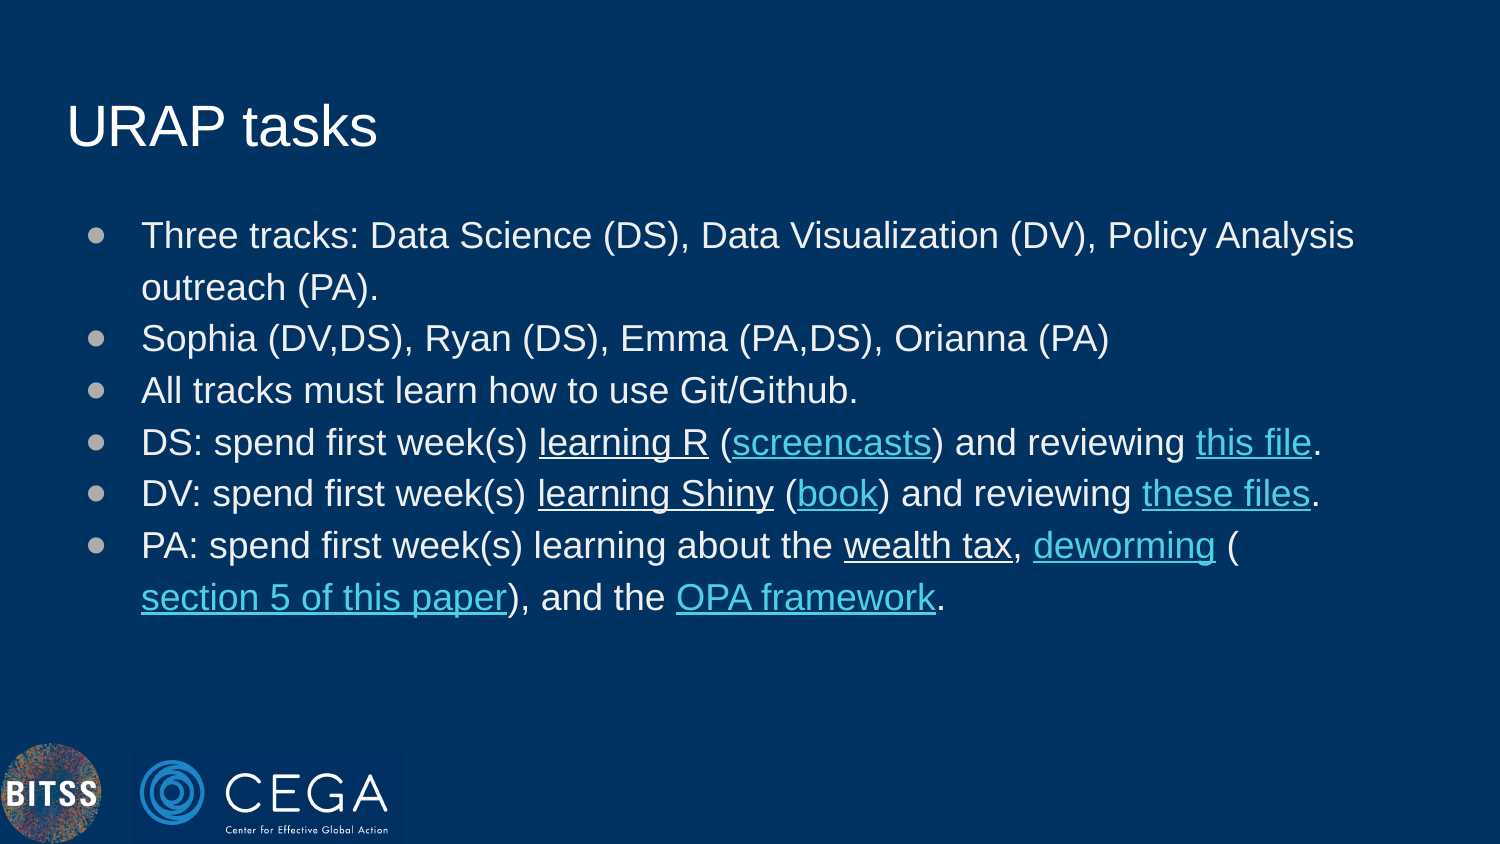

# URAP tasks
Three tracks: Data Science (DS), Data Visualization (DV), Policy Analysis outreach (PA).
Sophia (DV,DS), Ryan (DS), Emma (PA,DS), Orianna (PA)
All tracks must learn how to use Git/Github.
DS: spend first week(s) learning R (screencasts) and reviewing this file.
DV: spend first week(s) learning Shiny (book) and reviewing these files.
PA: spend first week(s) learning about the wealth tax, deworming (section 5 of this paper), and the OPA framework.